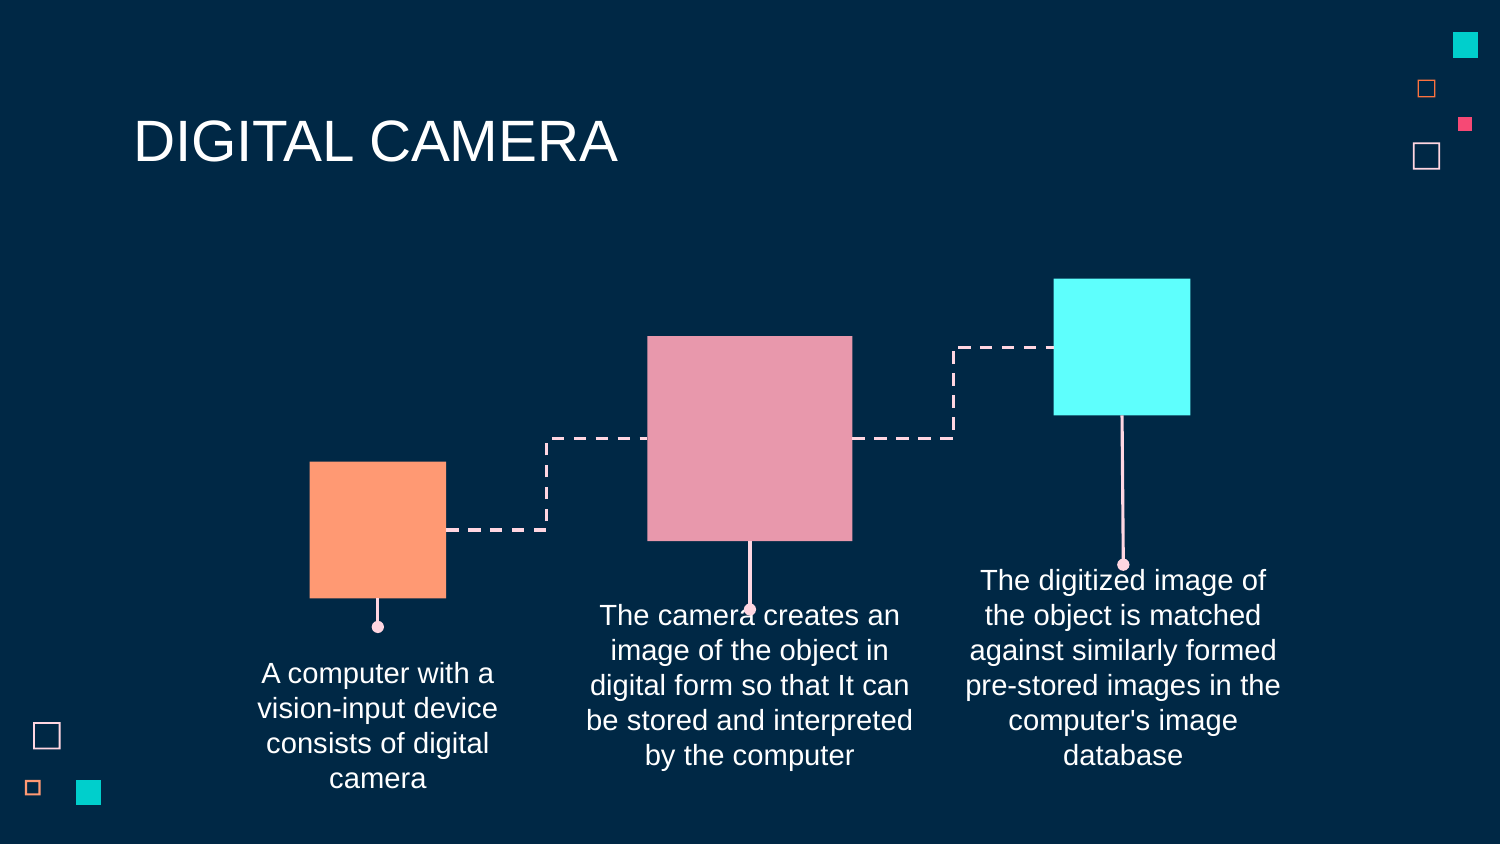

# DIGITAL CAMERA

The digitized image of the object is matched against similarly formed pre-stored images in the computer's image database
The camera creates an image of the object in digital form so that It can be stored and interpreted by the computer
A computer with a vision-input device consists of digital camera